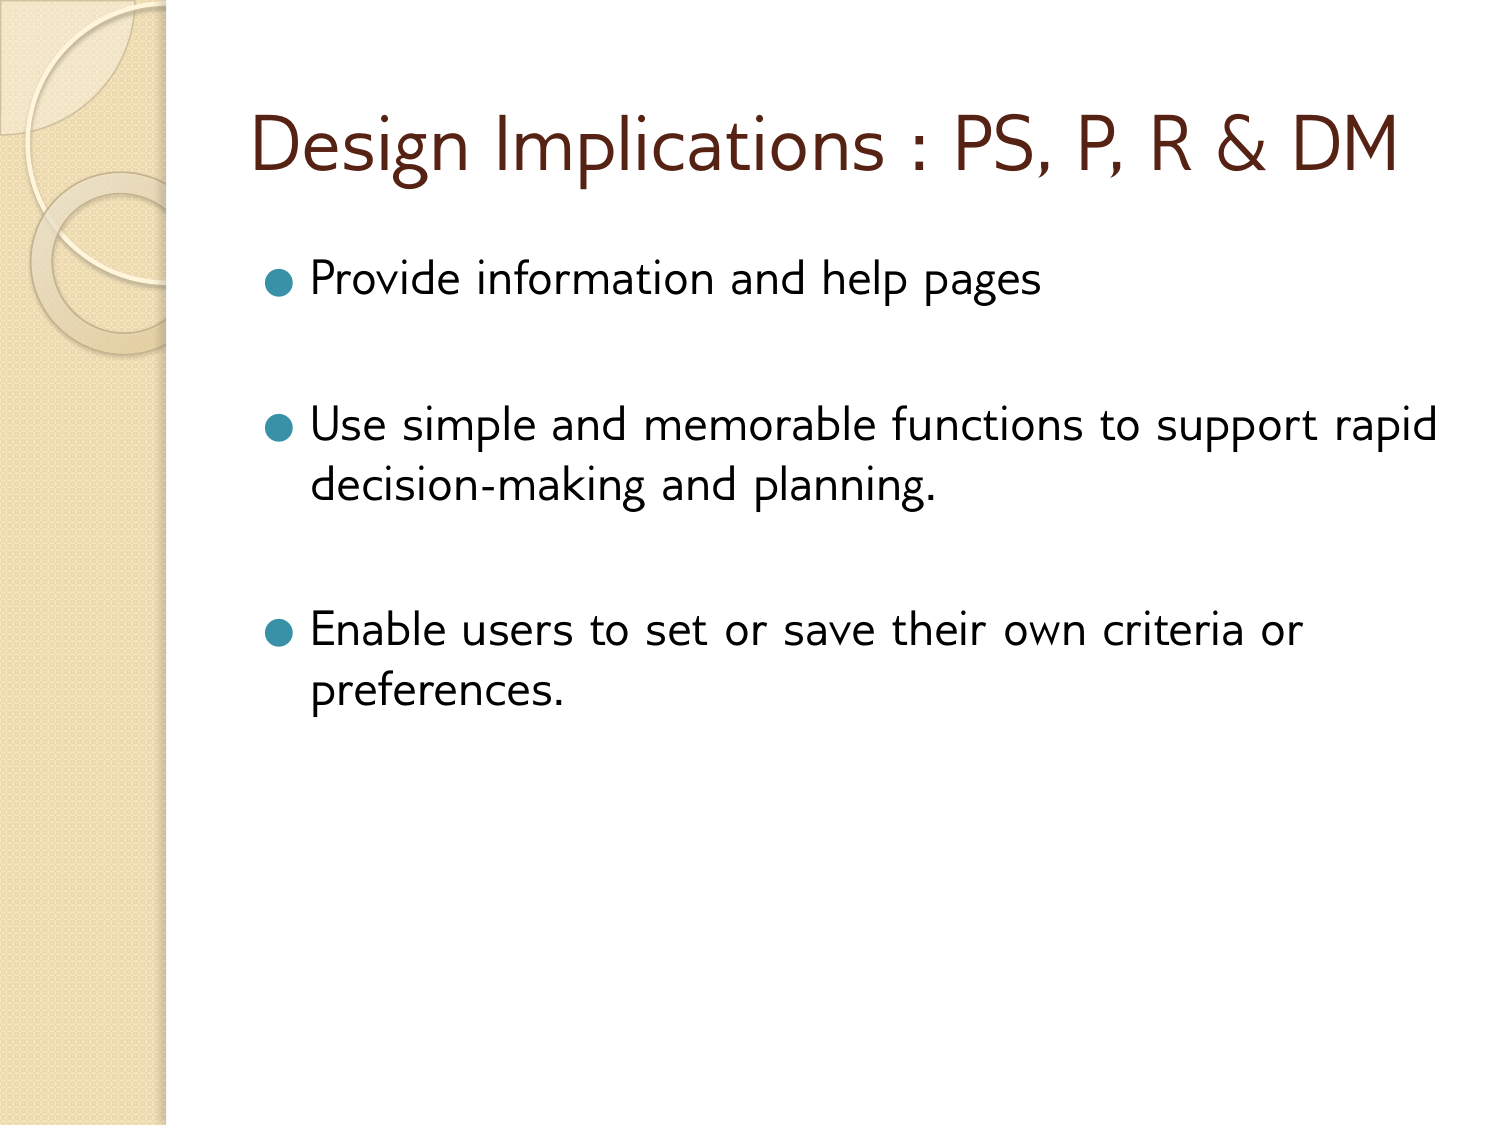

# Design Implications : PS, P, R & DM
Provide information and help pages

Use simple and memorable functions to support rapid decision-making and planning.

Enable users to set or save their own criteria or preferences.